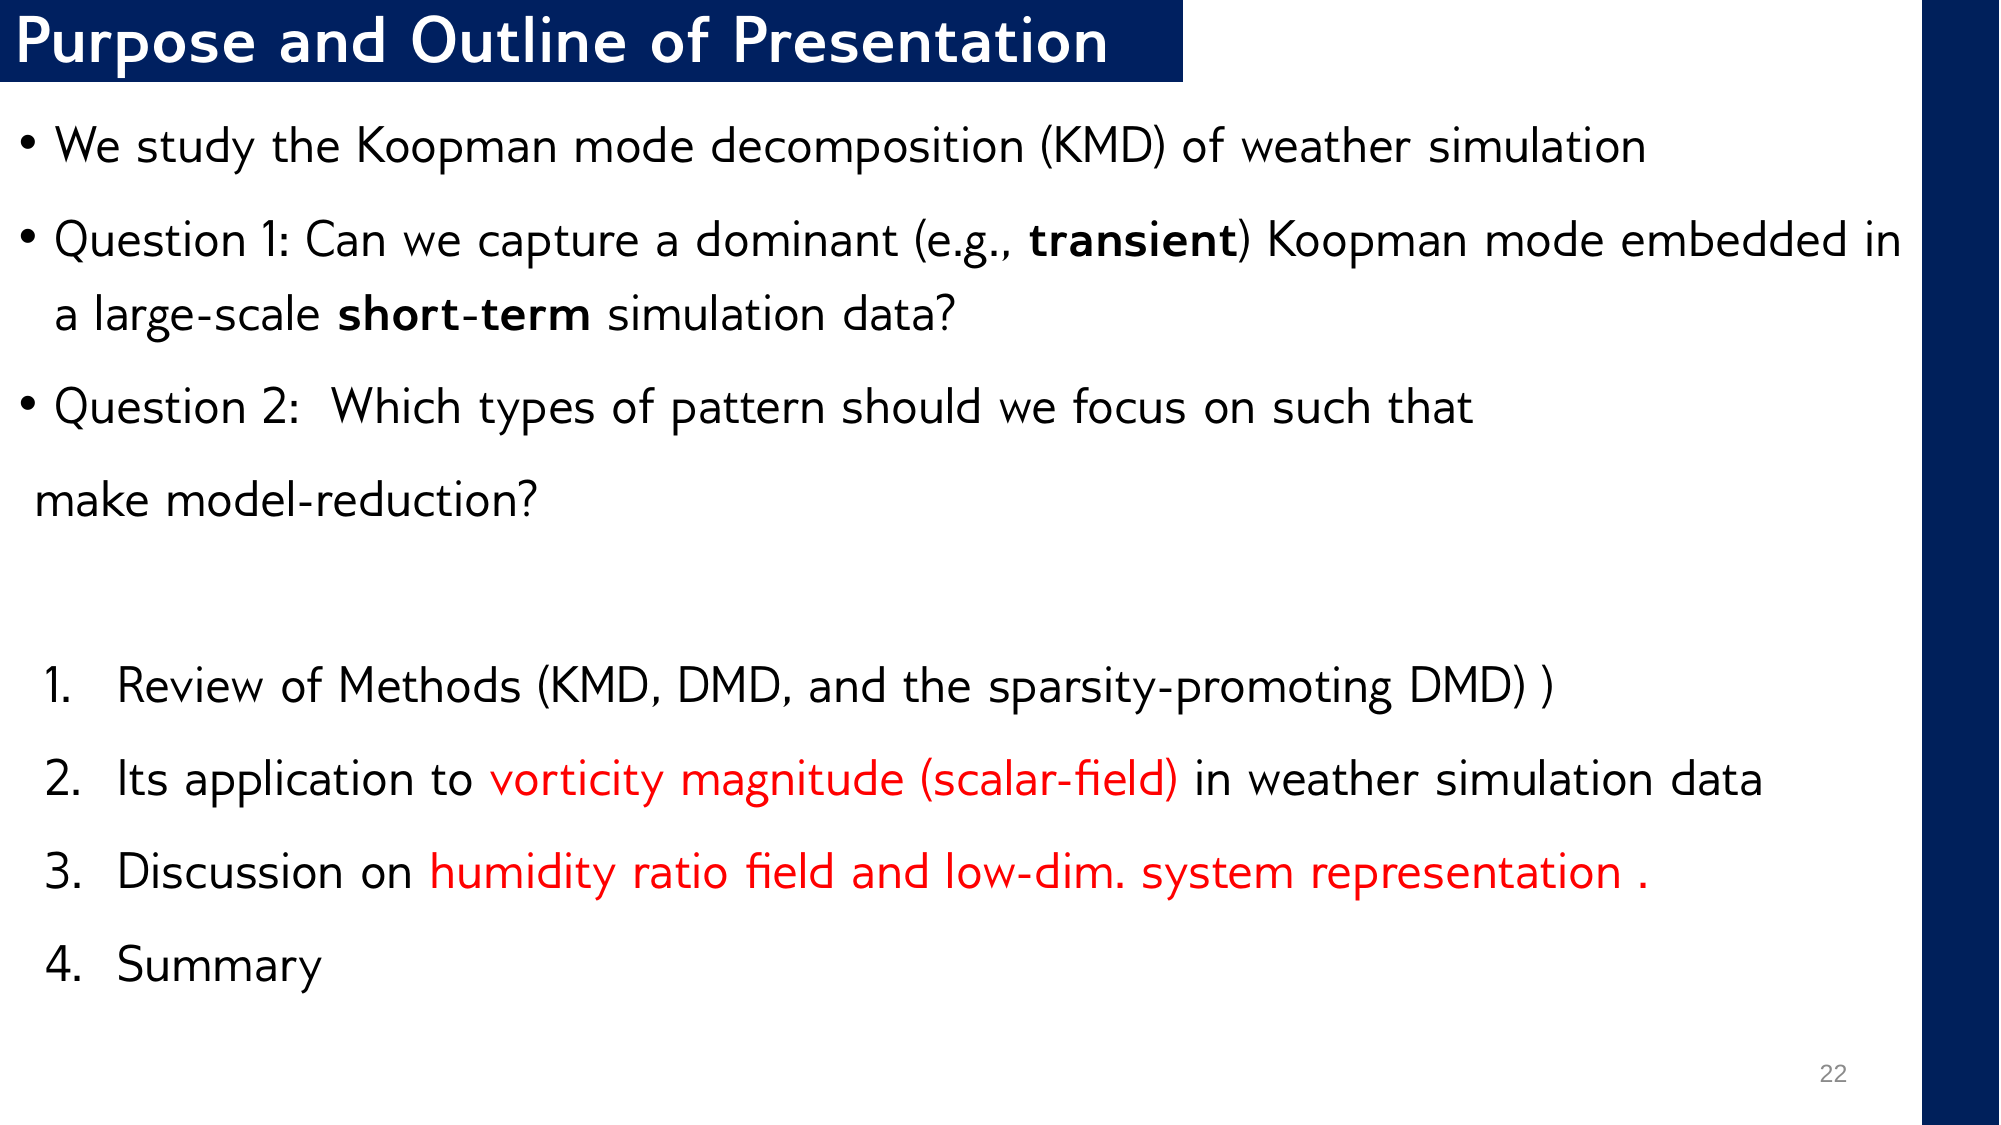

Purpose and Outline of Presentation
We study the Koopman mode decomposition (KMD) of weather simulation
Question 1: Can we capture a dominant (e.g., transient) Koopman mode embedded in a large-scale short-term simulation data?
Question 2:  Which types of pattern should we focus on such that
 make model-reduction?

Review of Methods (KMD, DMD, and the sparsity-promoting DMD) )
Its application to vorticity magnitude (scalar-field) in weather simulation data
Discussion on humidity ratio field and low-dim. system representation .
Summary

22